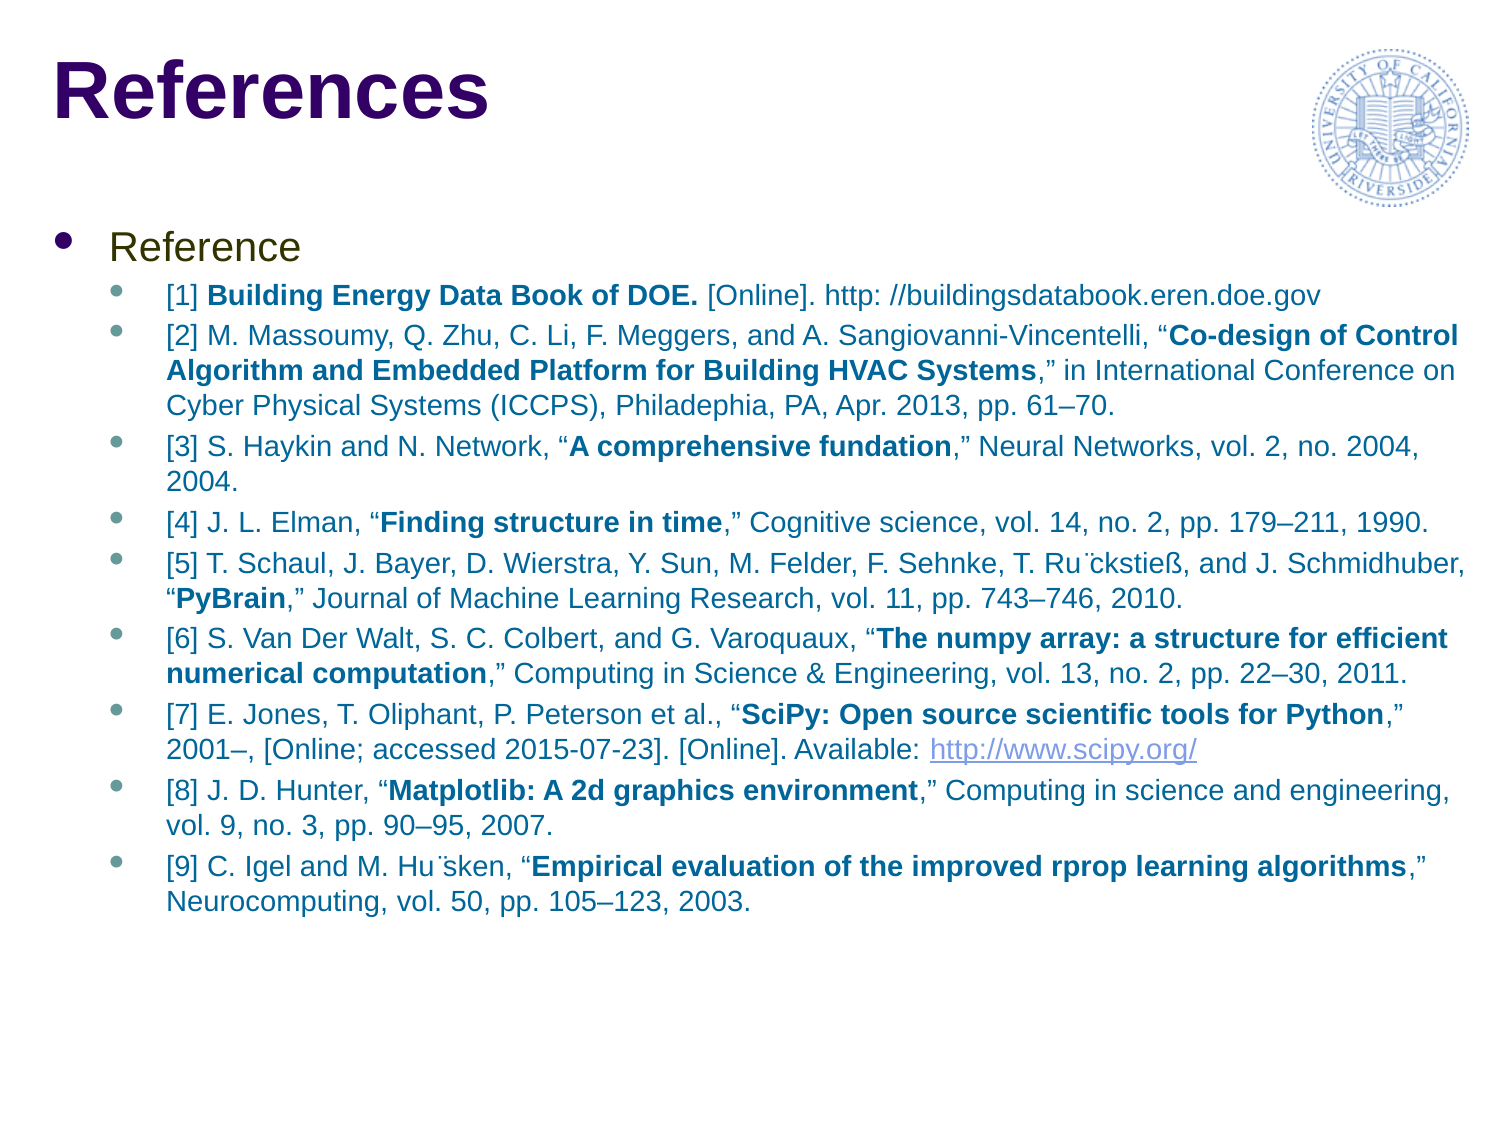

# References
Reference
[1] Building Energy Data Book of DOE. [Online]. http: //buildingsdatabook.eren.doe.gov
[2] M. Massoumy, Q. Zhu, C. Li, F. Meggers, and A. Sangiovanni-Vincentelli, “Co-design of Control Algorithm and Embedded Platform for Building HVAC Systems,” in International Conference on Cyber Physical Systems (ICCPS), Philadephia, PA, Apr. 2013, pp. 61–70.
[3] S. Haykin and N. Network, “A comprehensive fundation,” Neural Networks, vol. 2, no. 2004, 2004.
[4] J. L. Elman, “Finding structure in time,” Cognitive science, vol. 14, no. 2, pp. 179–211, 1990.
[5] T. Schaul, J. Bayer, D. Wierstra, Y. Sun, M. Felder, F. Sehnke, T. Ru ̈ckstieß, and J. Schmidhuber, “PyBrain,” Journal of Machine Learning Research, vol. 11, pp. 743–746, 2010.
[6] S. Van Der Walt, S. C. Colbert, and G. Varoquaux, “The numpy array: a structure for efficient numerical computation,” Computing in Science & Engineering, vol. 13, no. 2, pp. 22–30, 2011.
[7] E. Jones, T. Oliphant, P. Peterson et al., “SciPy: Open source scientific tools for Python,” 2001–, [Online; accessed 2015-07-23]. [Online]. Available: http://www.scipy.org/
[8] J. D. Hunter, “Matplotlib: A 2d graphics environment,” Computing in science and engineering, vol. 9, no. 3, pp. 90–95, 2007.
[9] C. Igel and M. Hu ̈sken, “Empirical evaluation of the improved rprop learning algorithms,” Neurocomputing, vol. 50, pp. 105–123, 2003.